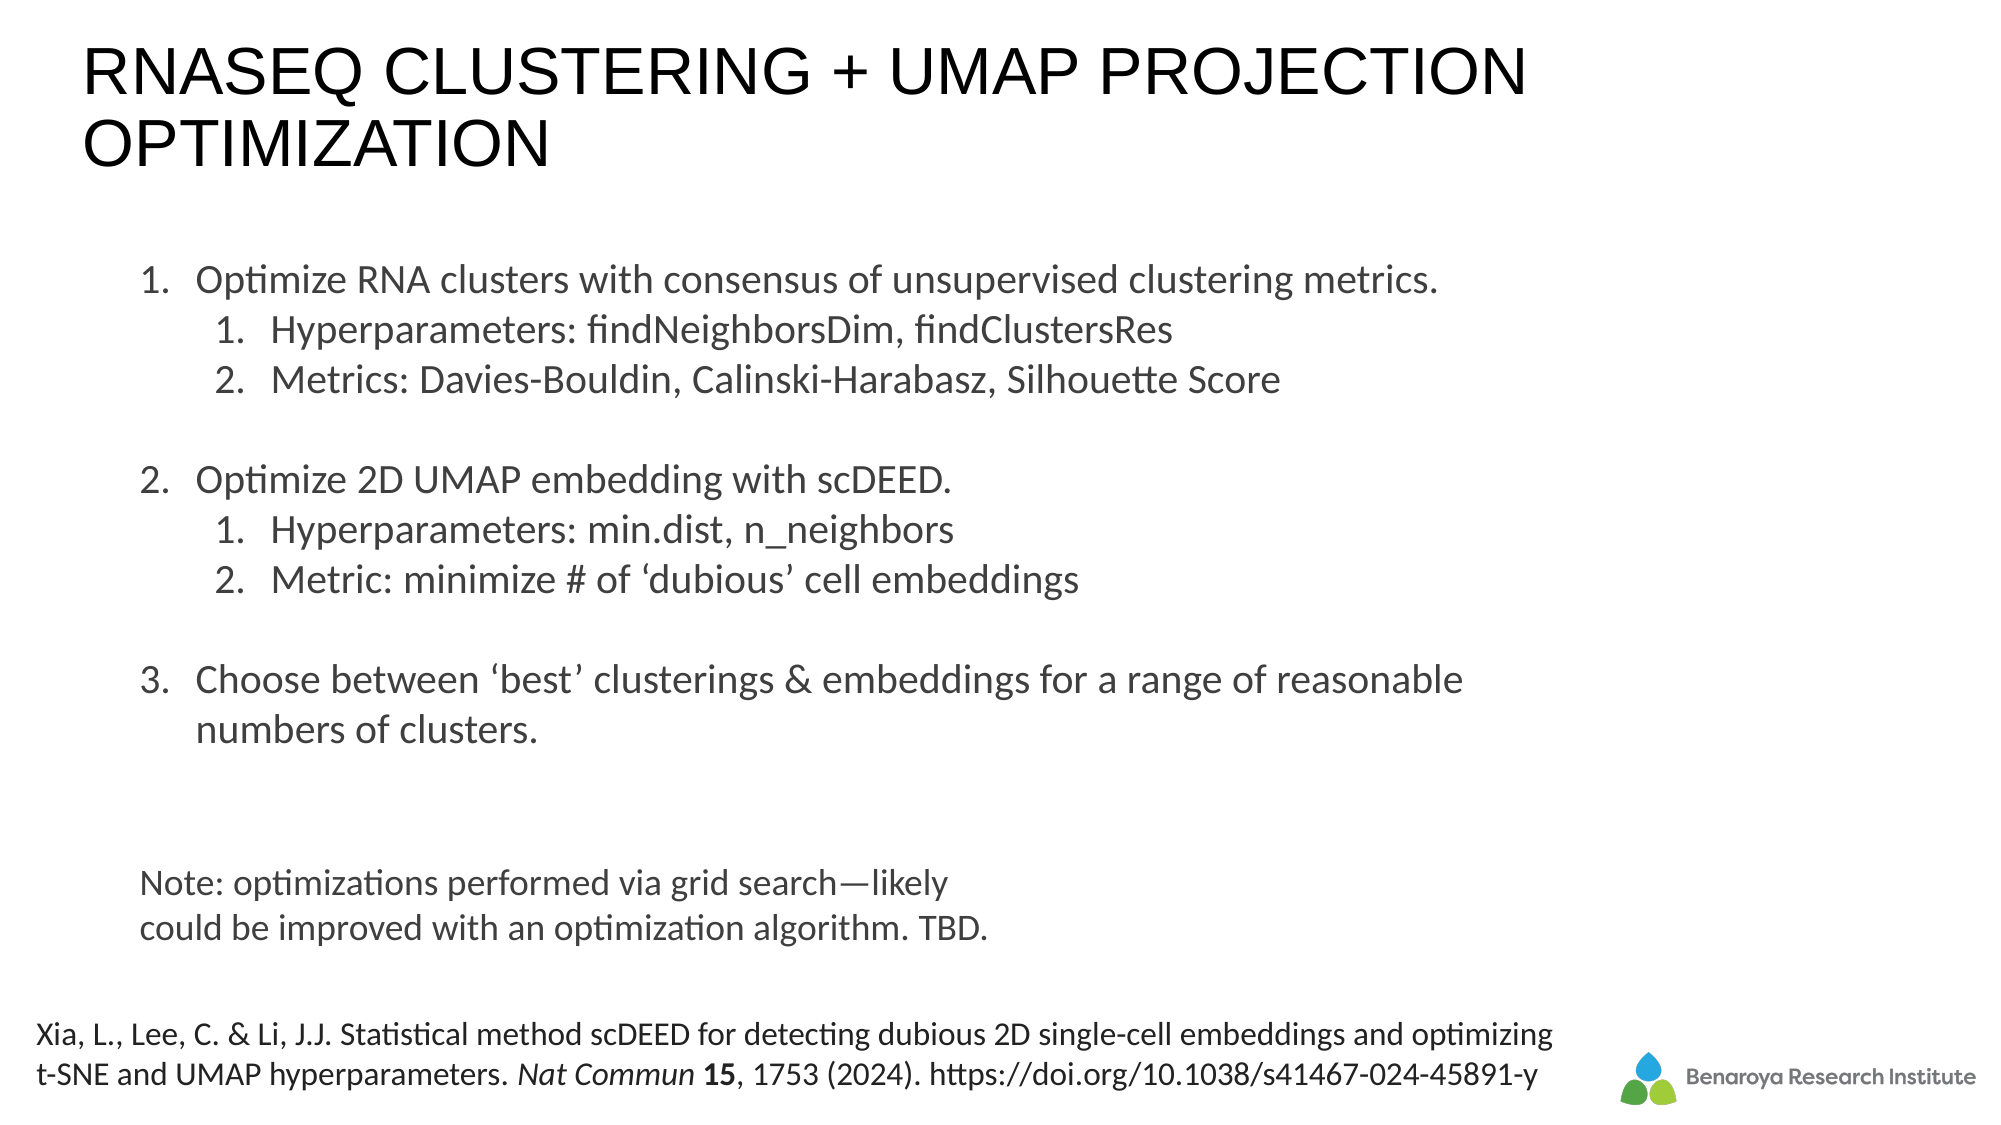

# Rnaseq clustering + umap projection optimization
Optimize RNA clusters with consensus of unsupervised clustering metrics.
Hyperparameters: findNeighborsDim, findClustersRes
Metrics: Davies-Bouldin, Calinski-Harabasz, Silhouette Score

Optimize 2D UMAP embedding with scDEED.
Hyperparameters: min.dist, n_neighbors
Metric: minimize # of ‘dubious’ cell embeddings

Choose between ‘best’ clusterings & embeddings for a range of reasonable numbers of clusters.
Note: optimizations performed via grid search—likely could be improved with an optimization algorithm. TBD.
Xia, L., Lee, C. & Li, J.J. Statistical method scDEED for detecting dubious 2D single-cell embeddings and optimizing t-SNE and UMAP hyperparameters. Nat Commun 15, 1753 (2024). https://doi.org/10.1038/s41467-024-45891-y